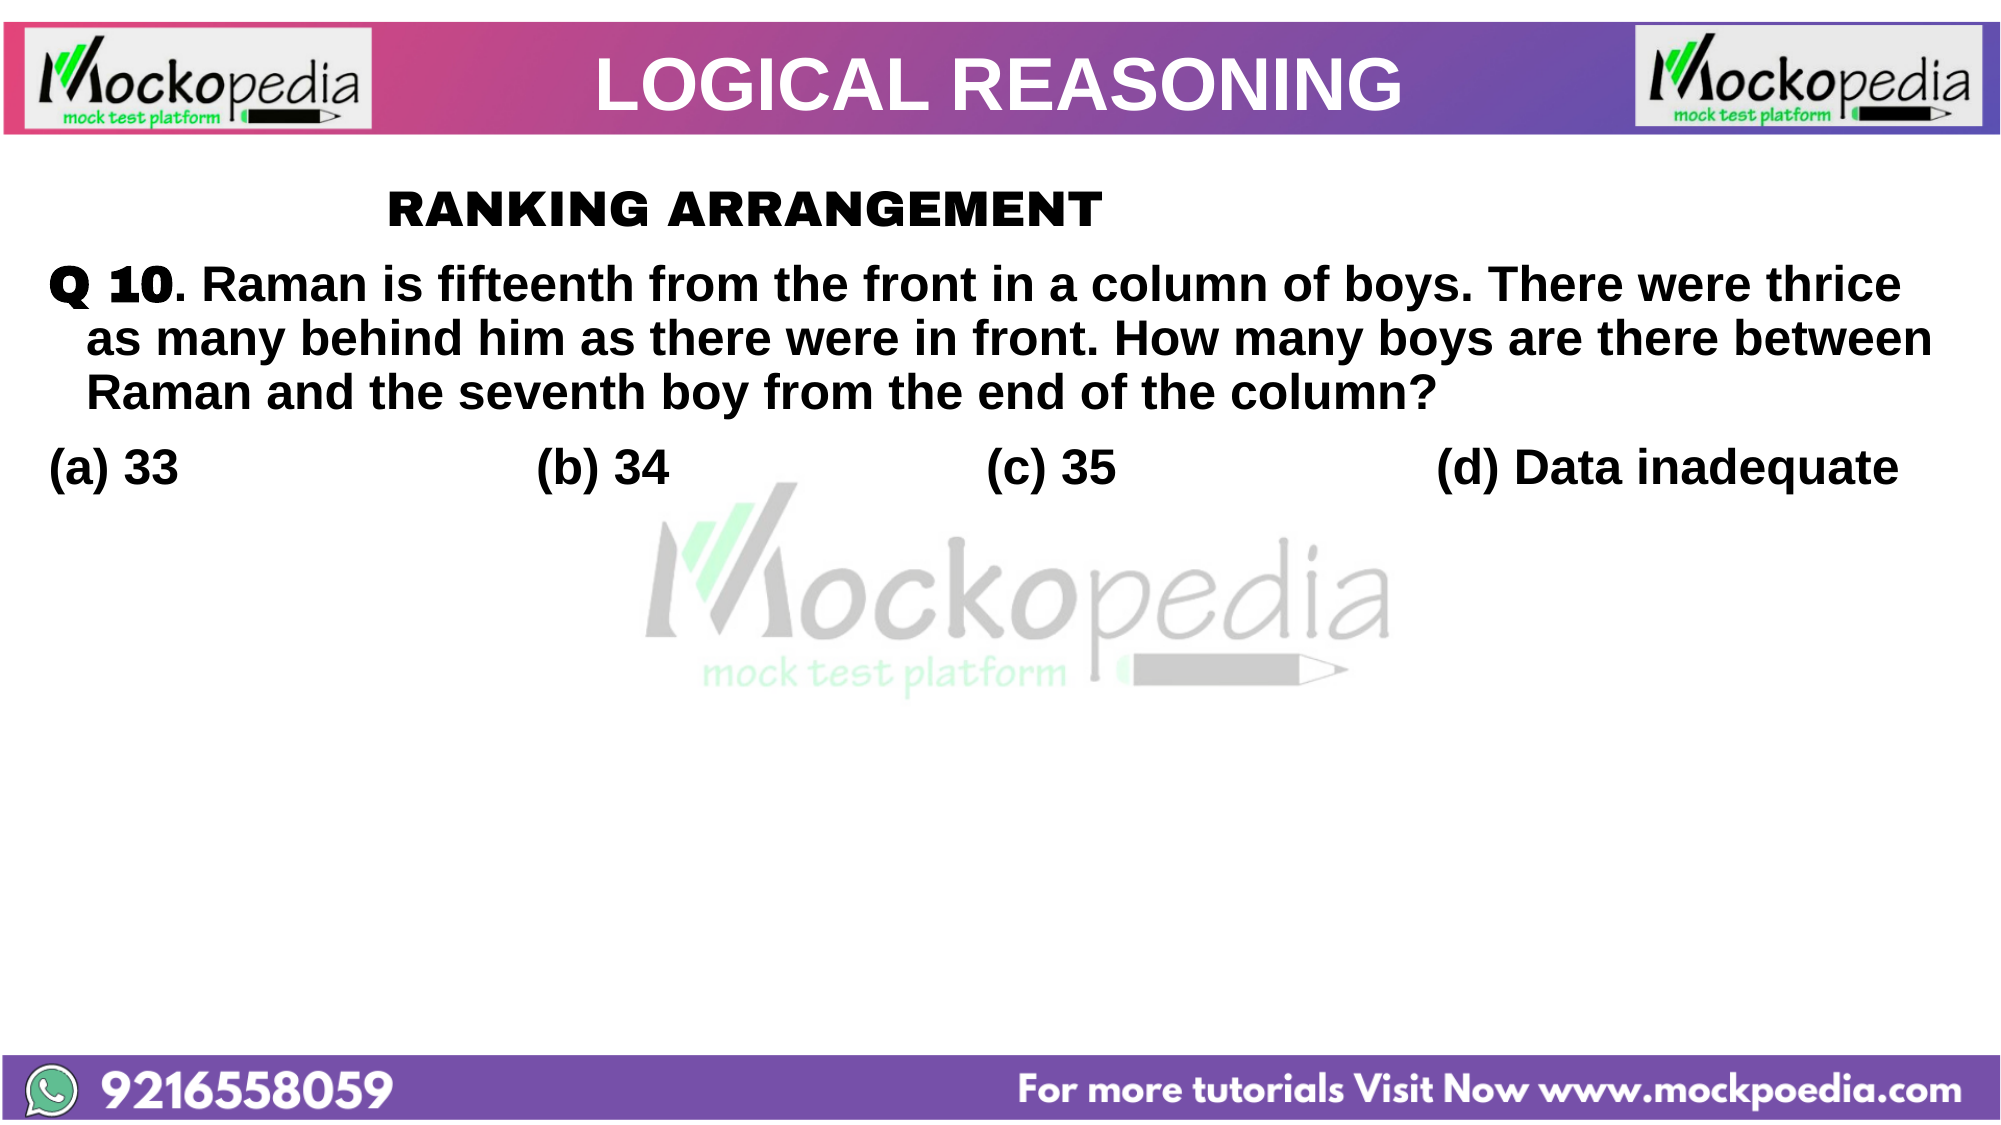

# LOGICAL REASONING
			RANKING ARRANGEMENT
Q 10. Raman is fifteenth from the front in a column of boys. There were thrice as many behind him as there were in front. How many boys are there between Raman and the seventh boy from the end of the column?
(a) 33 			(b) 34 			(c) 35 			(d) Data inadequate